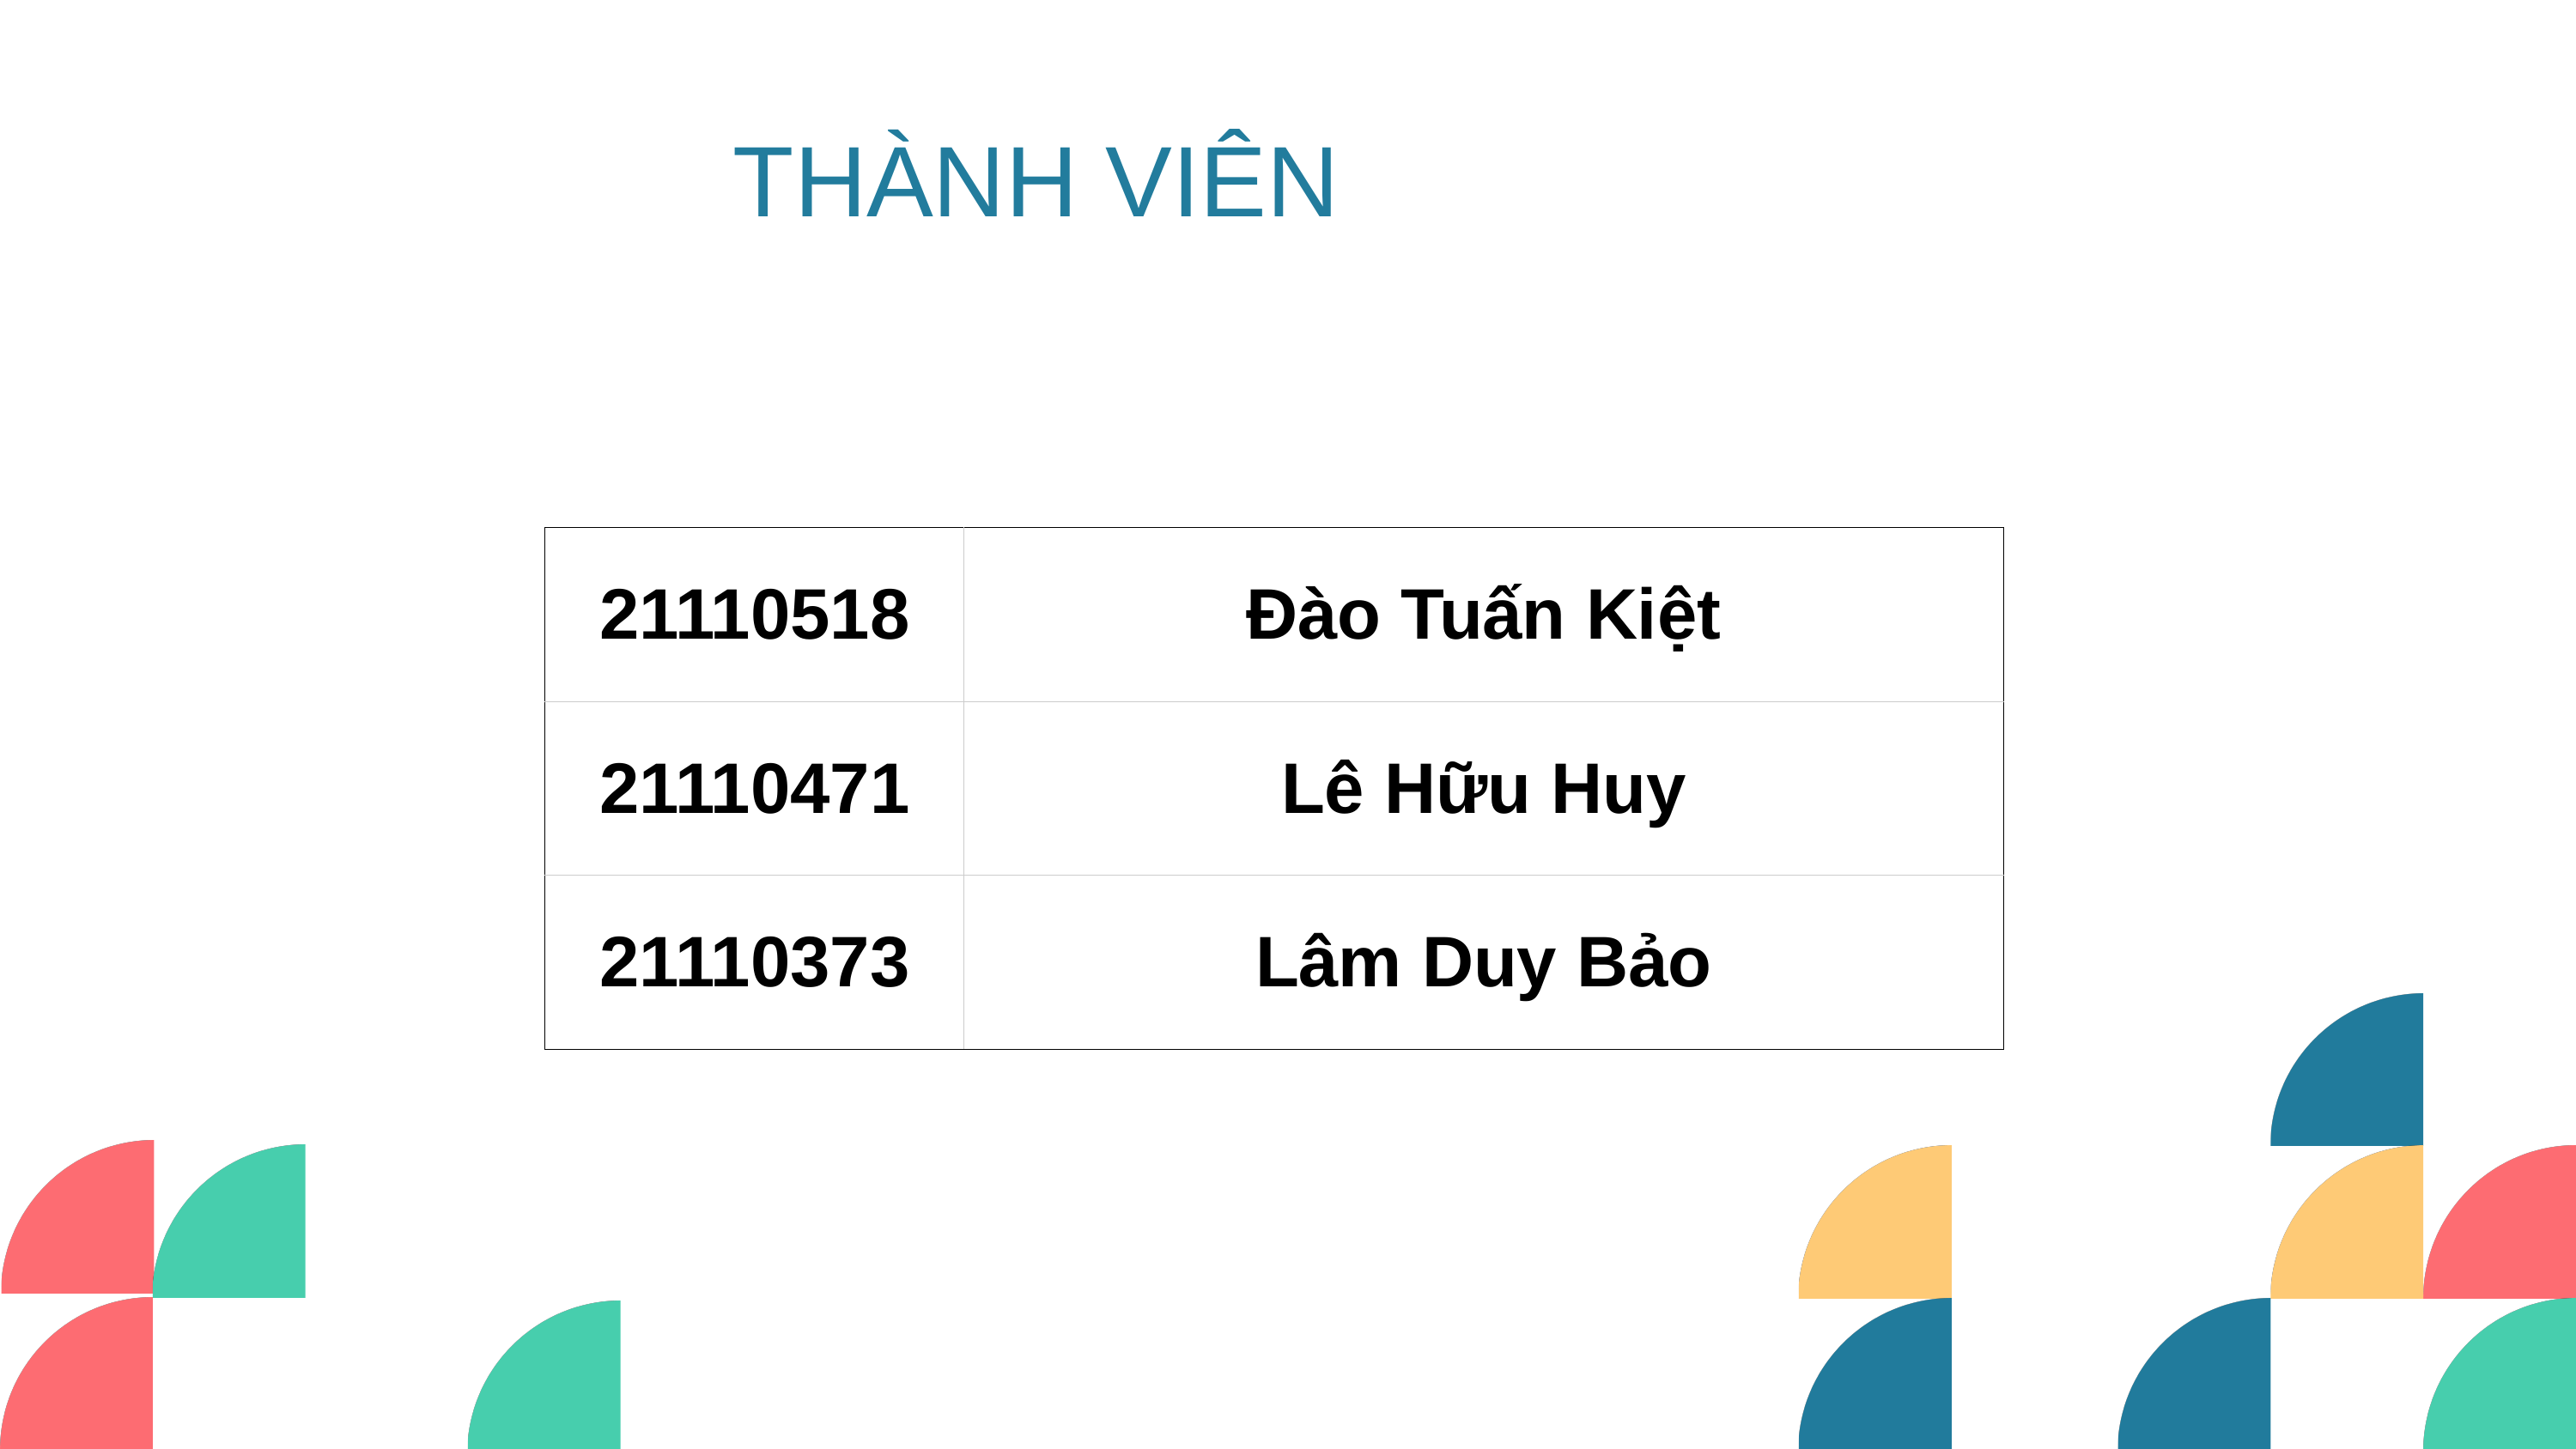

THÀNH VIÊN
01 - THIẾT KẾ HỆ THỐNG IOT
| 21110518 | Đào Tuấn Kiệt |
| --- | --- |
| 21110471 | Lê Hữu Huy |
| 21110373 | Lâm Duy Bảo |
02 - HUẤN LUYỆN MÔ HÌNH

03 - KẾT QUẢ THU ĐƯỢC